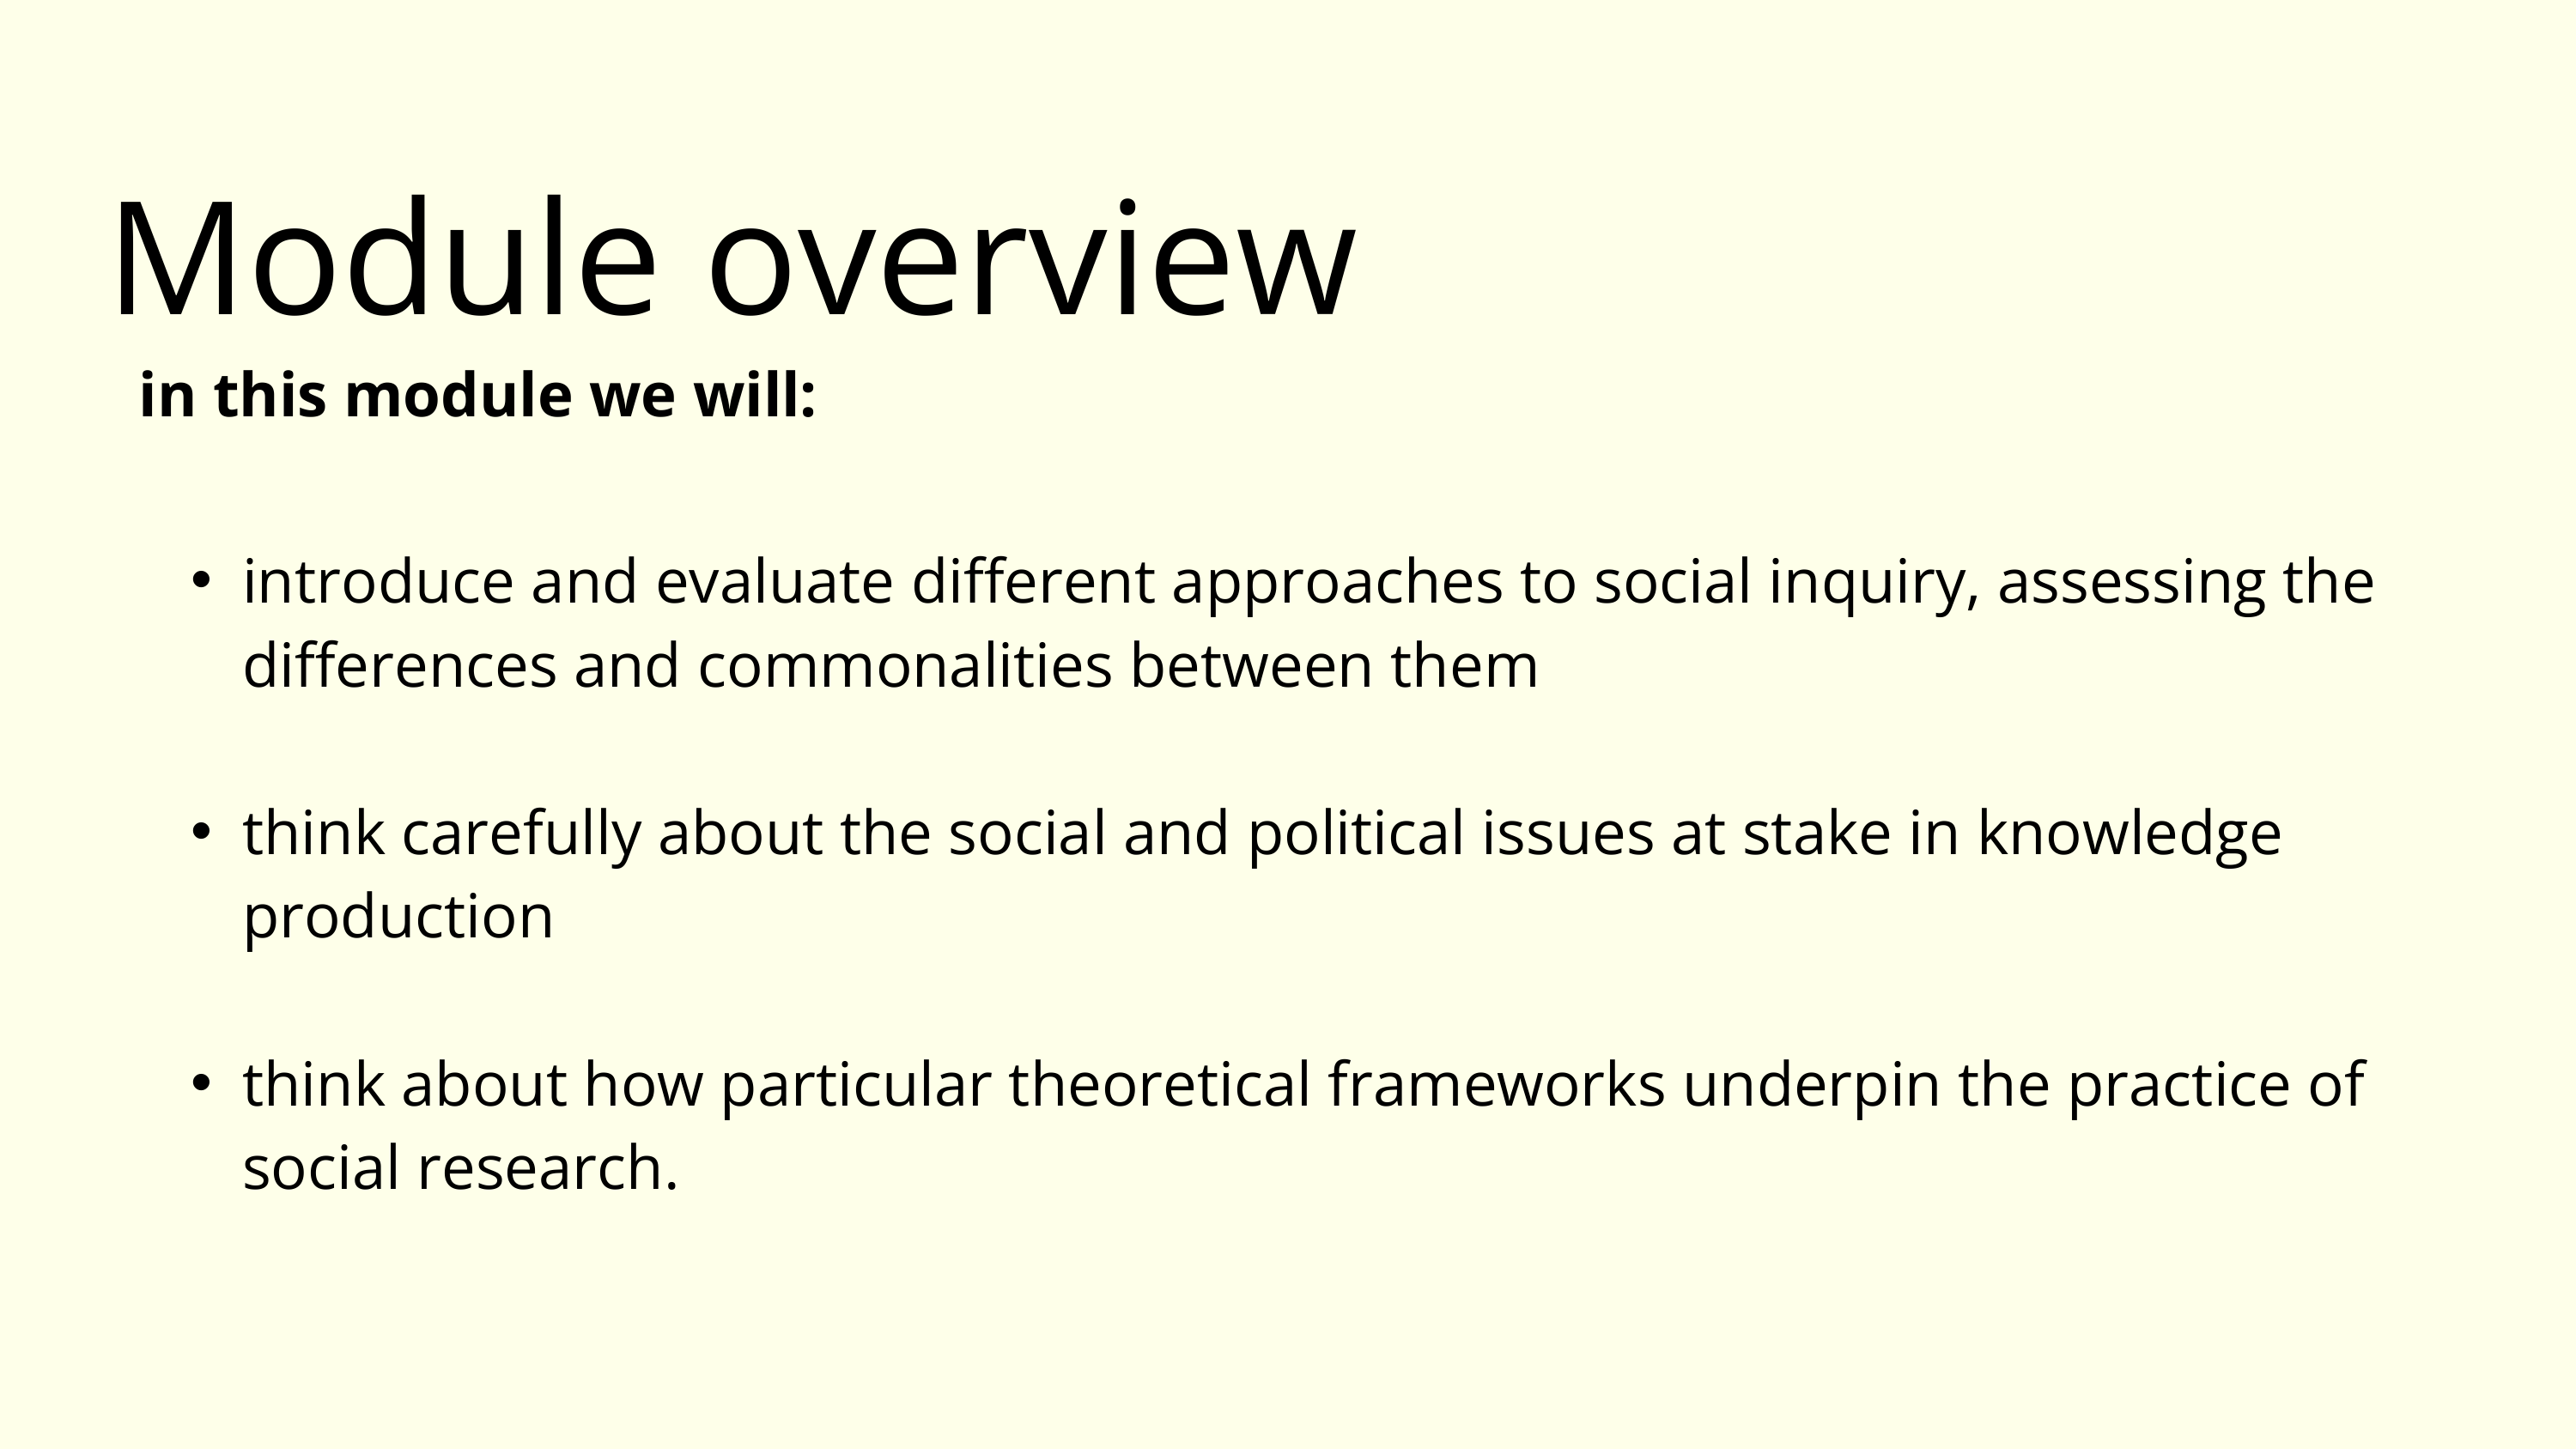

Module overview
in this module we will:

introduce and evaluate different approaches to social inquiry, assessing the differences and commonalities between them

think carefully about the social and political issues at stake in knowledge production

think about how particular theoretical frameworks underpin the practice of social research.